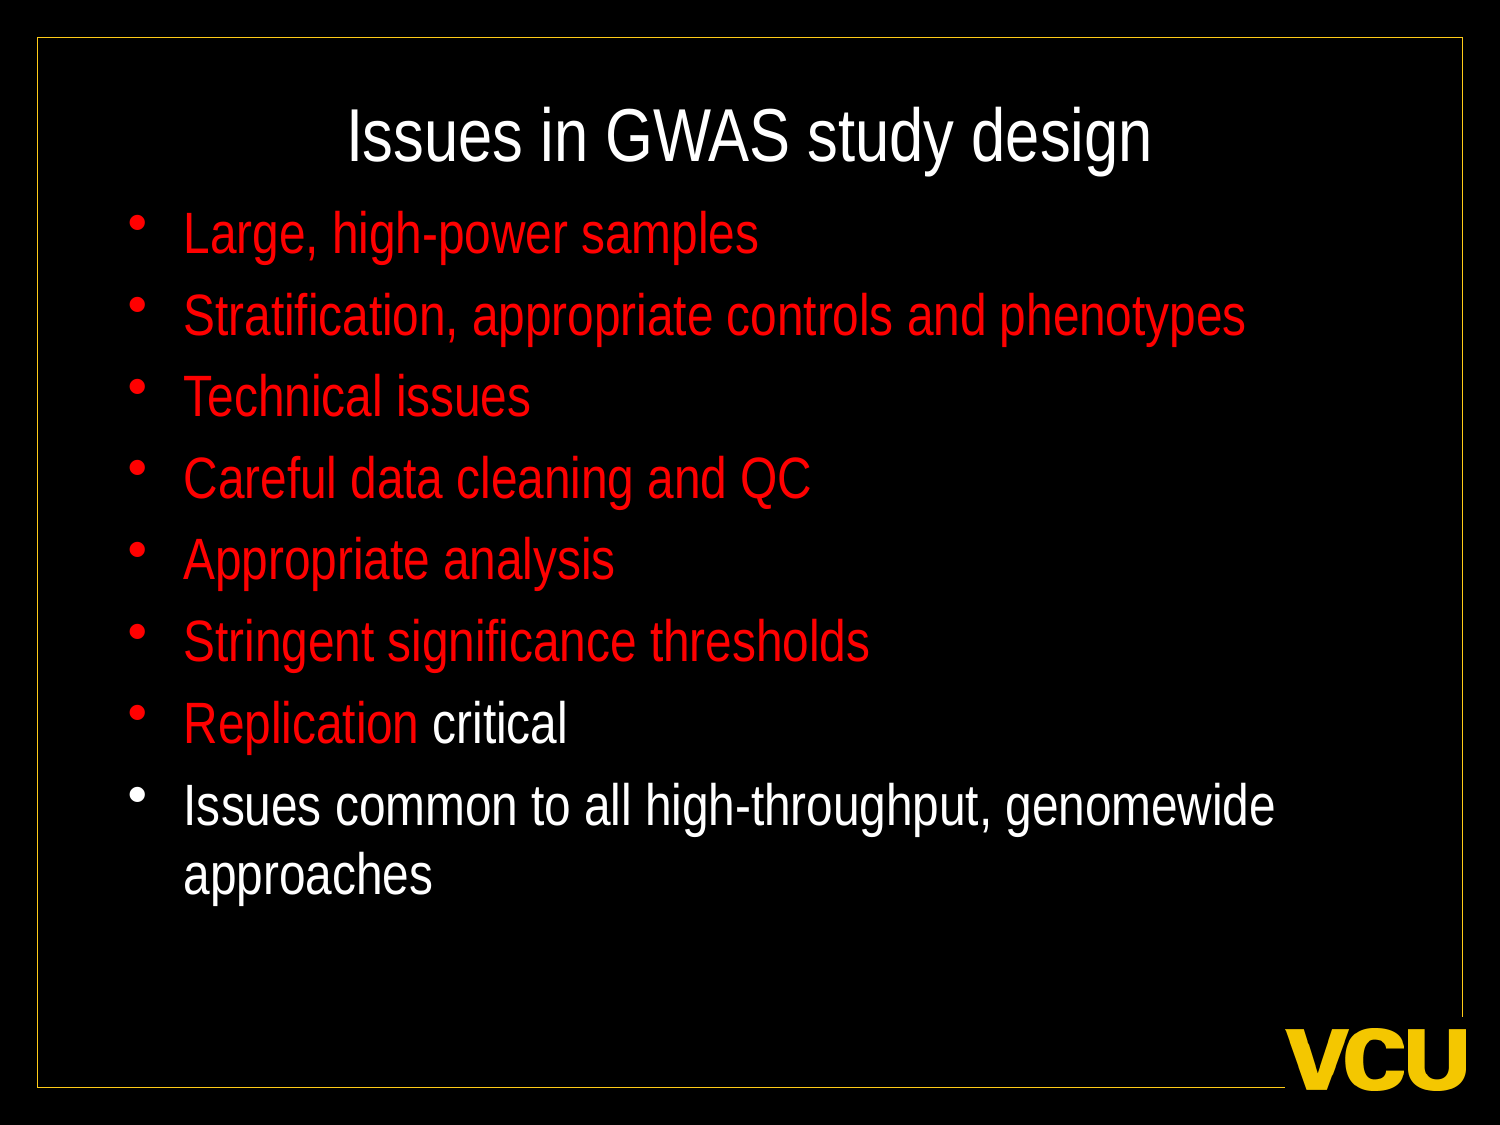

# Issues in GWAS study design
Large, high-power samples
Stratification, appropriate controls and phenotypes
Technical issues
Careful data cleaning and QC
Appropriate analysis
Stringent significance thresholds
Replication critical
Issues common to all high-throughput, genomewide approaches